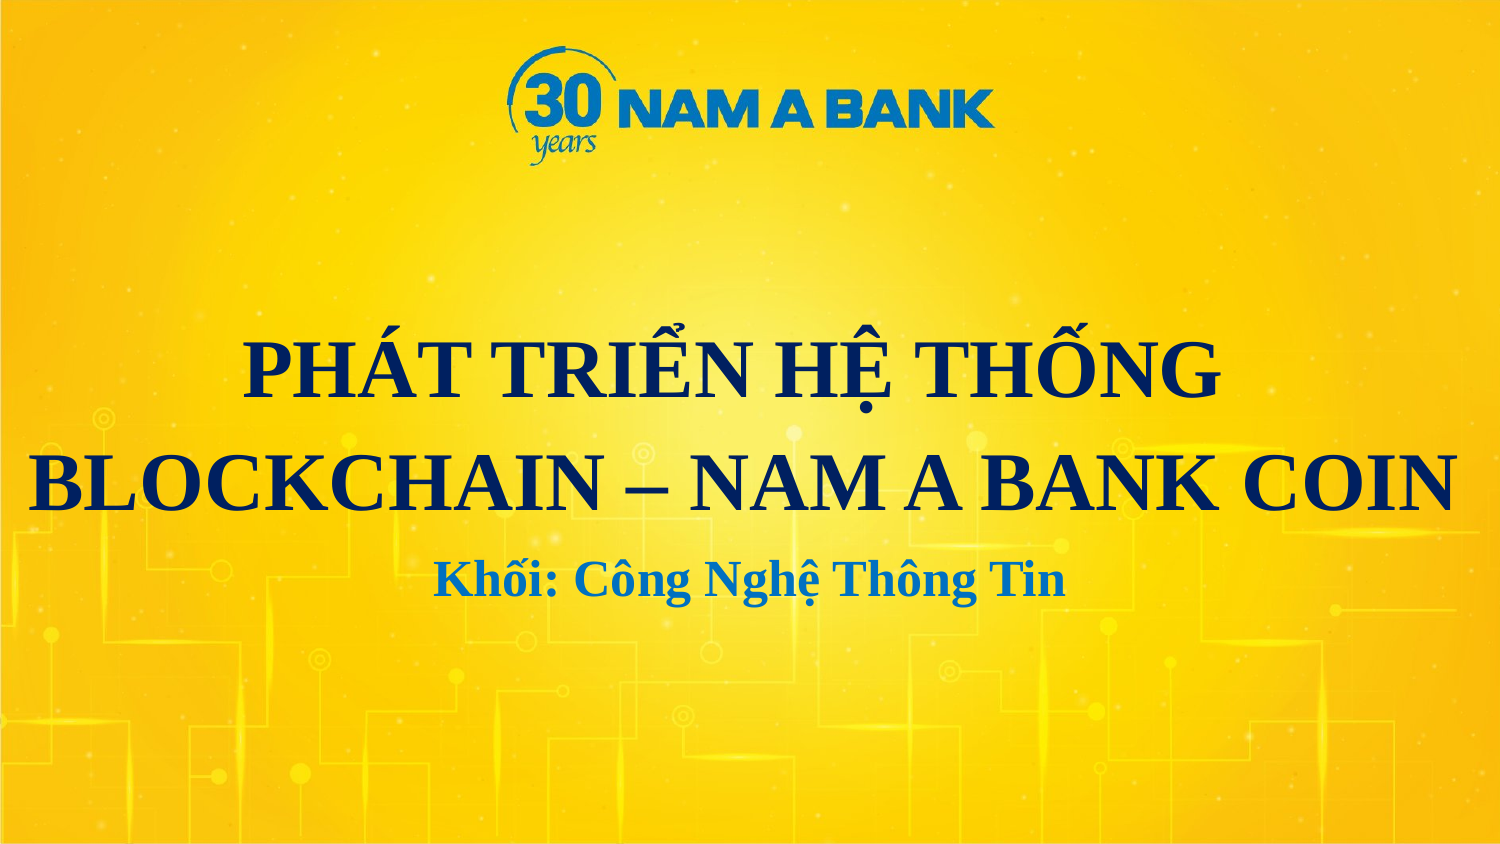

PHÁT TRIỂN HỆ THỐNG
BLOCKCHAIN – NAM A BANK COIN
Khối: Công Nghệ Thông Tin